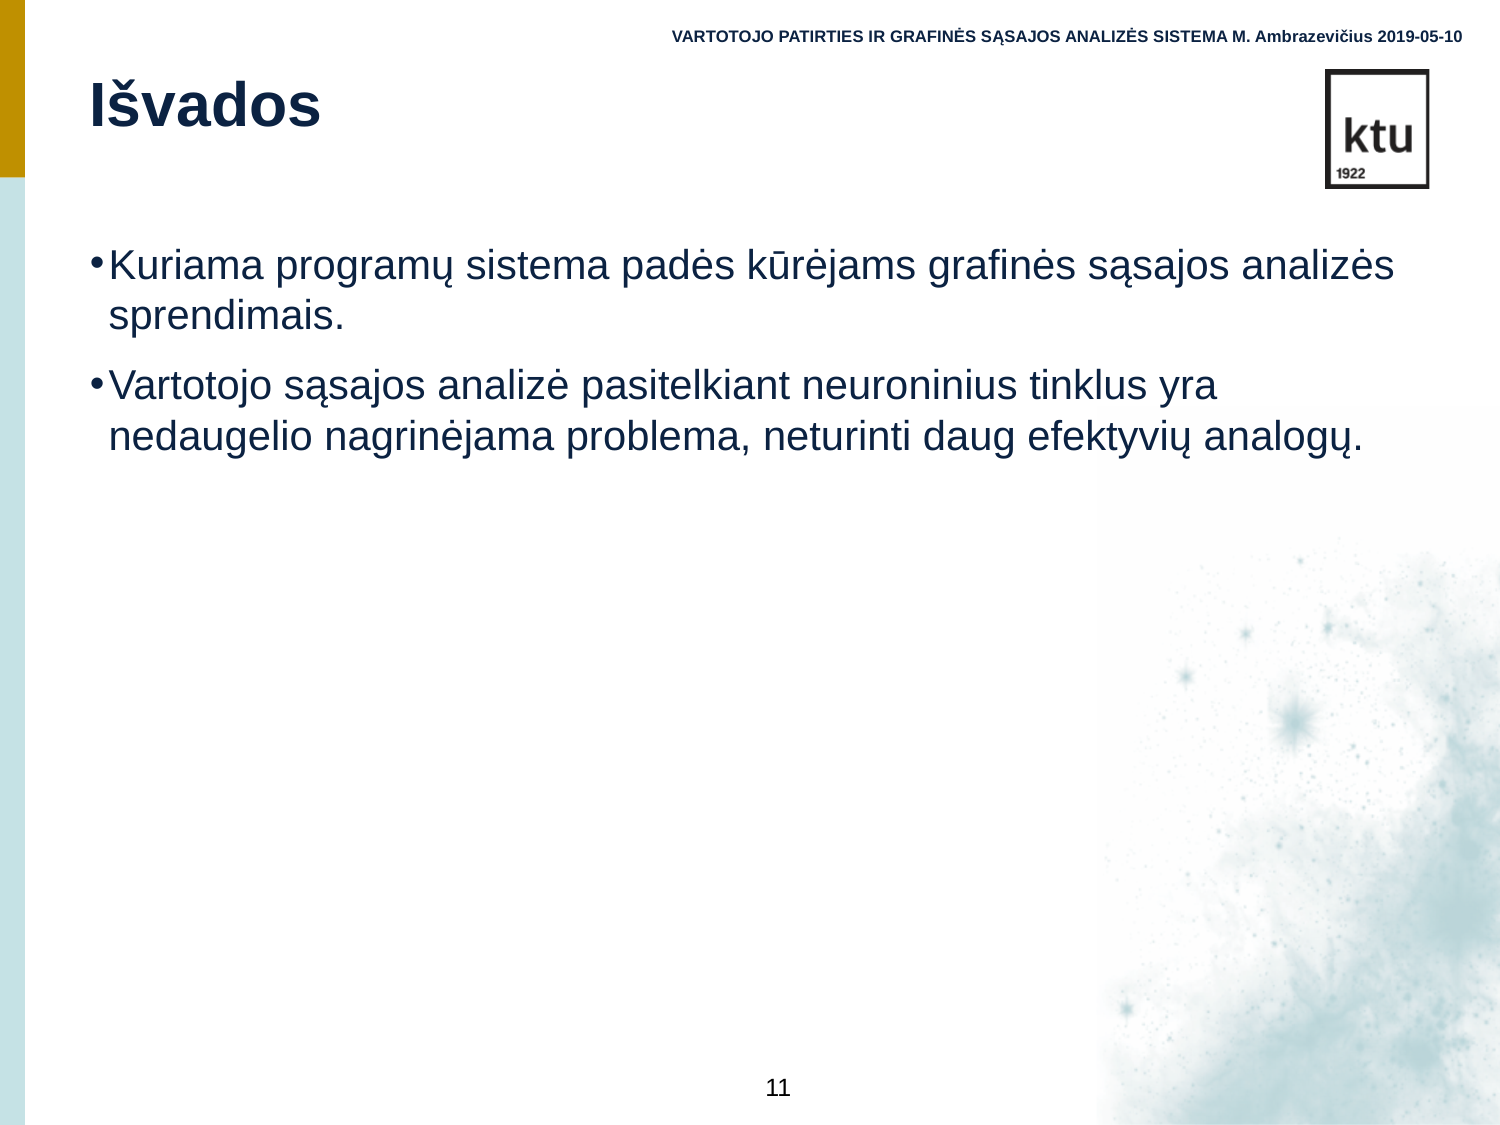

VARTOTOJO PATIRTIES IR GRAFINĖS SĄSAJOS ANALIZĖS SISTEMA M. Ambrazevičius 2019-05-10
Išvados
Kuriama programų sistema padės kūrėjams grafinės sąsajos analizės sprendimais.
Vartotojo sąsajos analizė pasitelkiant neuroninius tinklus yra nedaugelio nagrinėjama problema, neturinti daug efektyvių analogų.